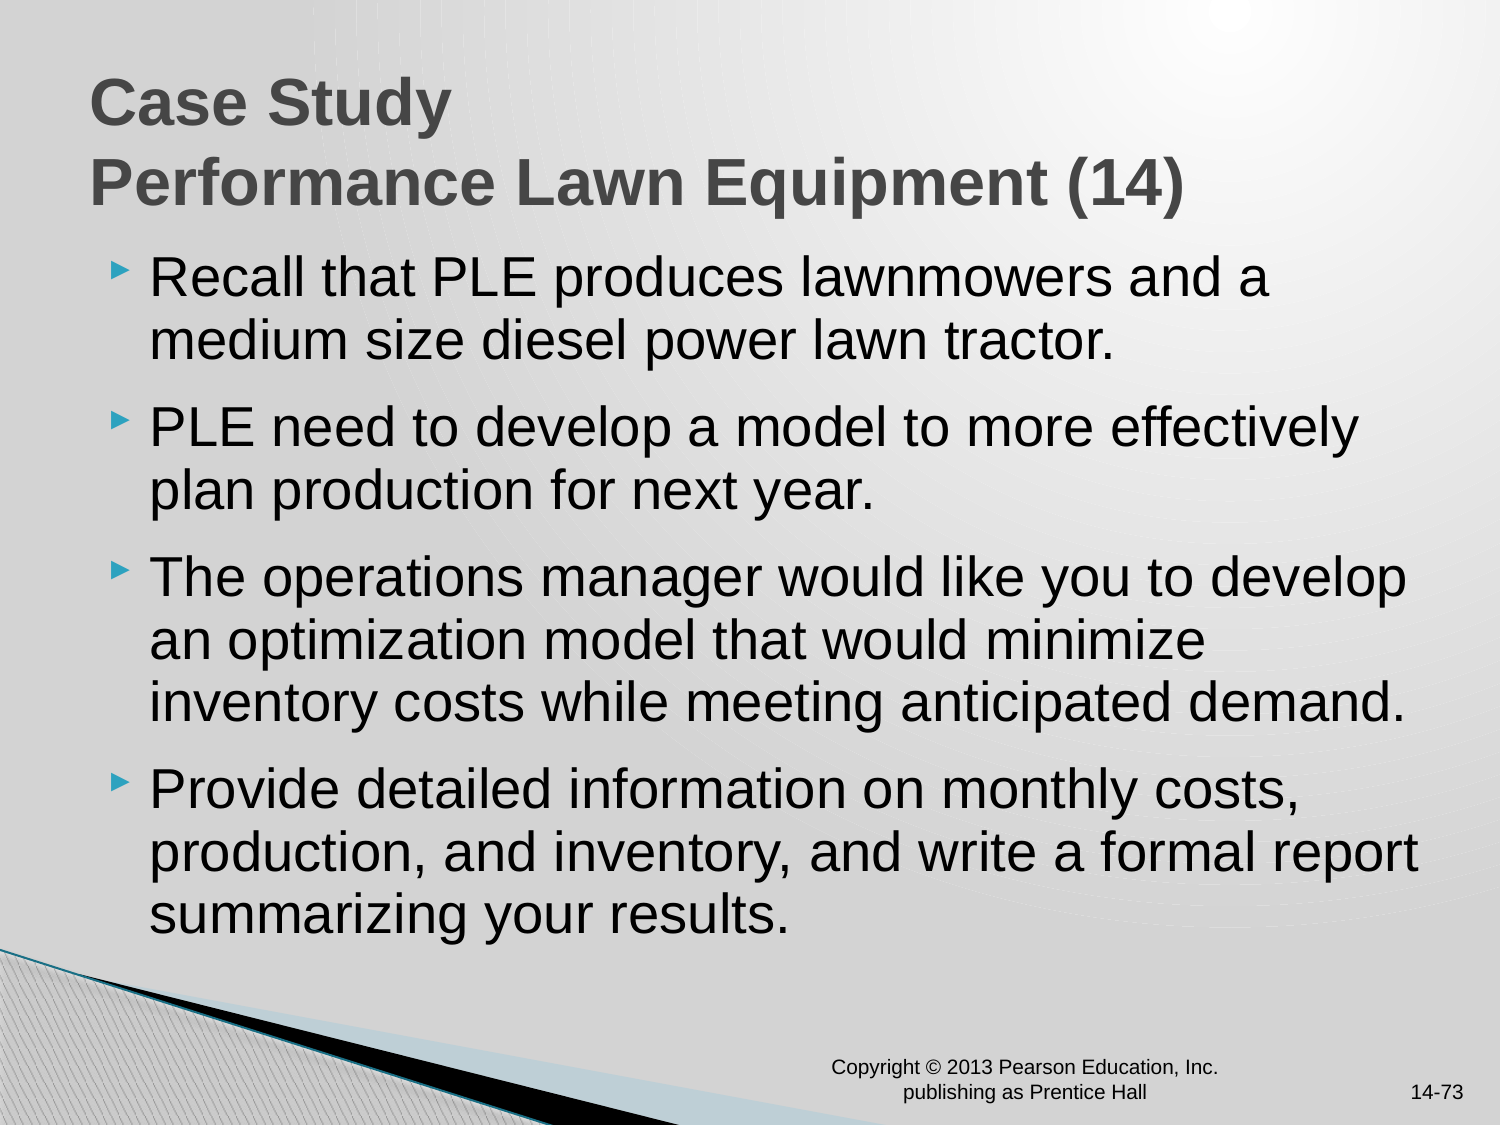

# Case Study Performance Lawn Equipment (14)
Recall that PLE produces lawnmowers and a medium size diesel power lawn tractor.
PLE need to develop a model to more effectively plan production for next year.
The operations manager would like you to develop an optimization model that would minimize inventory costs while meeting anticipated demand.
Provide detailed information on monthly costs, production, and inventory, and write a formal report summarizing your results.
Copyright © 2013 Pearson Education, Inc. publishing as Prentice Hall
14-73